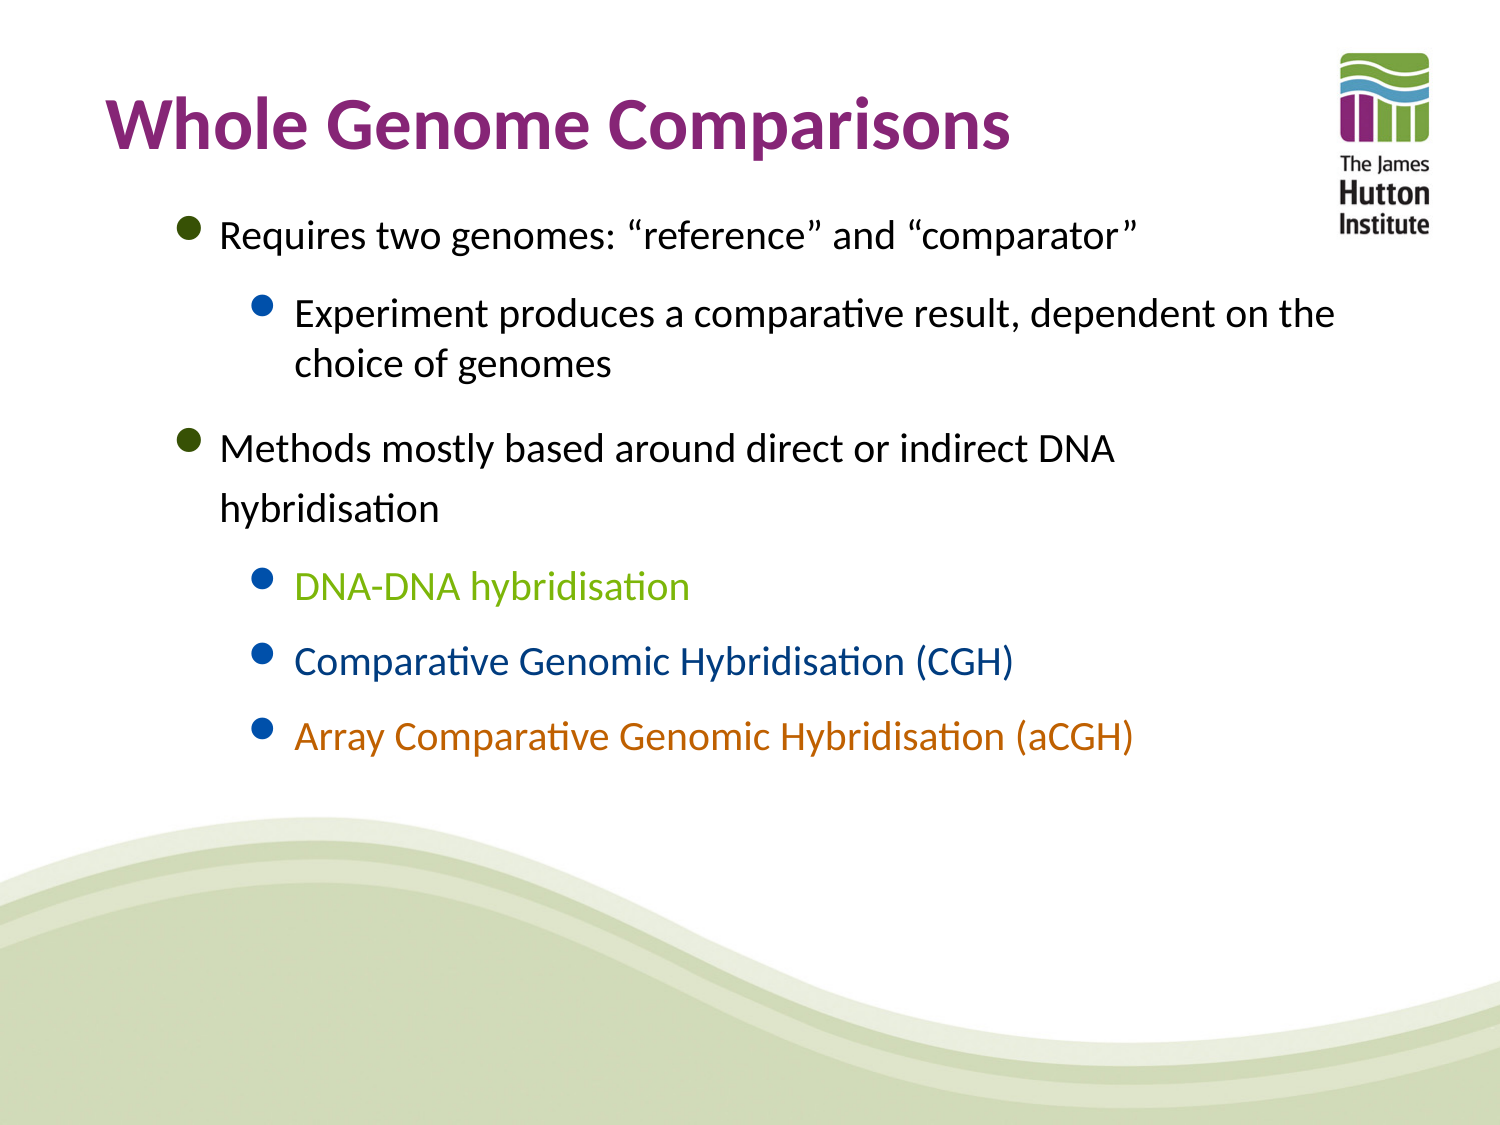

# Whole Genome Comparisons
Requires two genomes: “reference” and “comparator”
Experiment produces a comparative result, dependent on the choice of genomes
Methods mostly based around direct or indirect DNA hybridisation
DNA-DNA hybridisation
Comparative Genomic Hybridisation (CGH)
Array Comparative Genomic Hybridisation (aCGH)